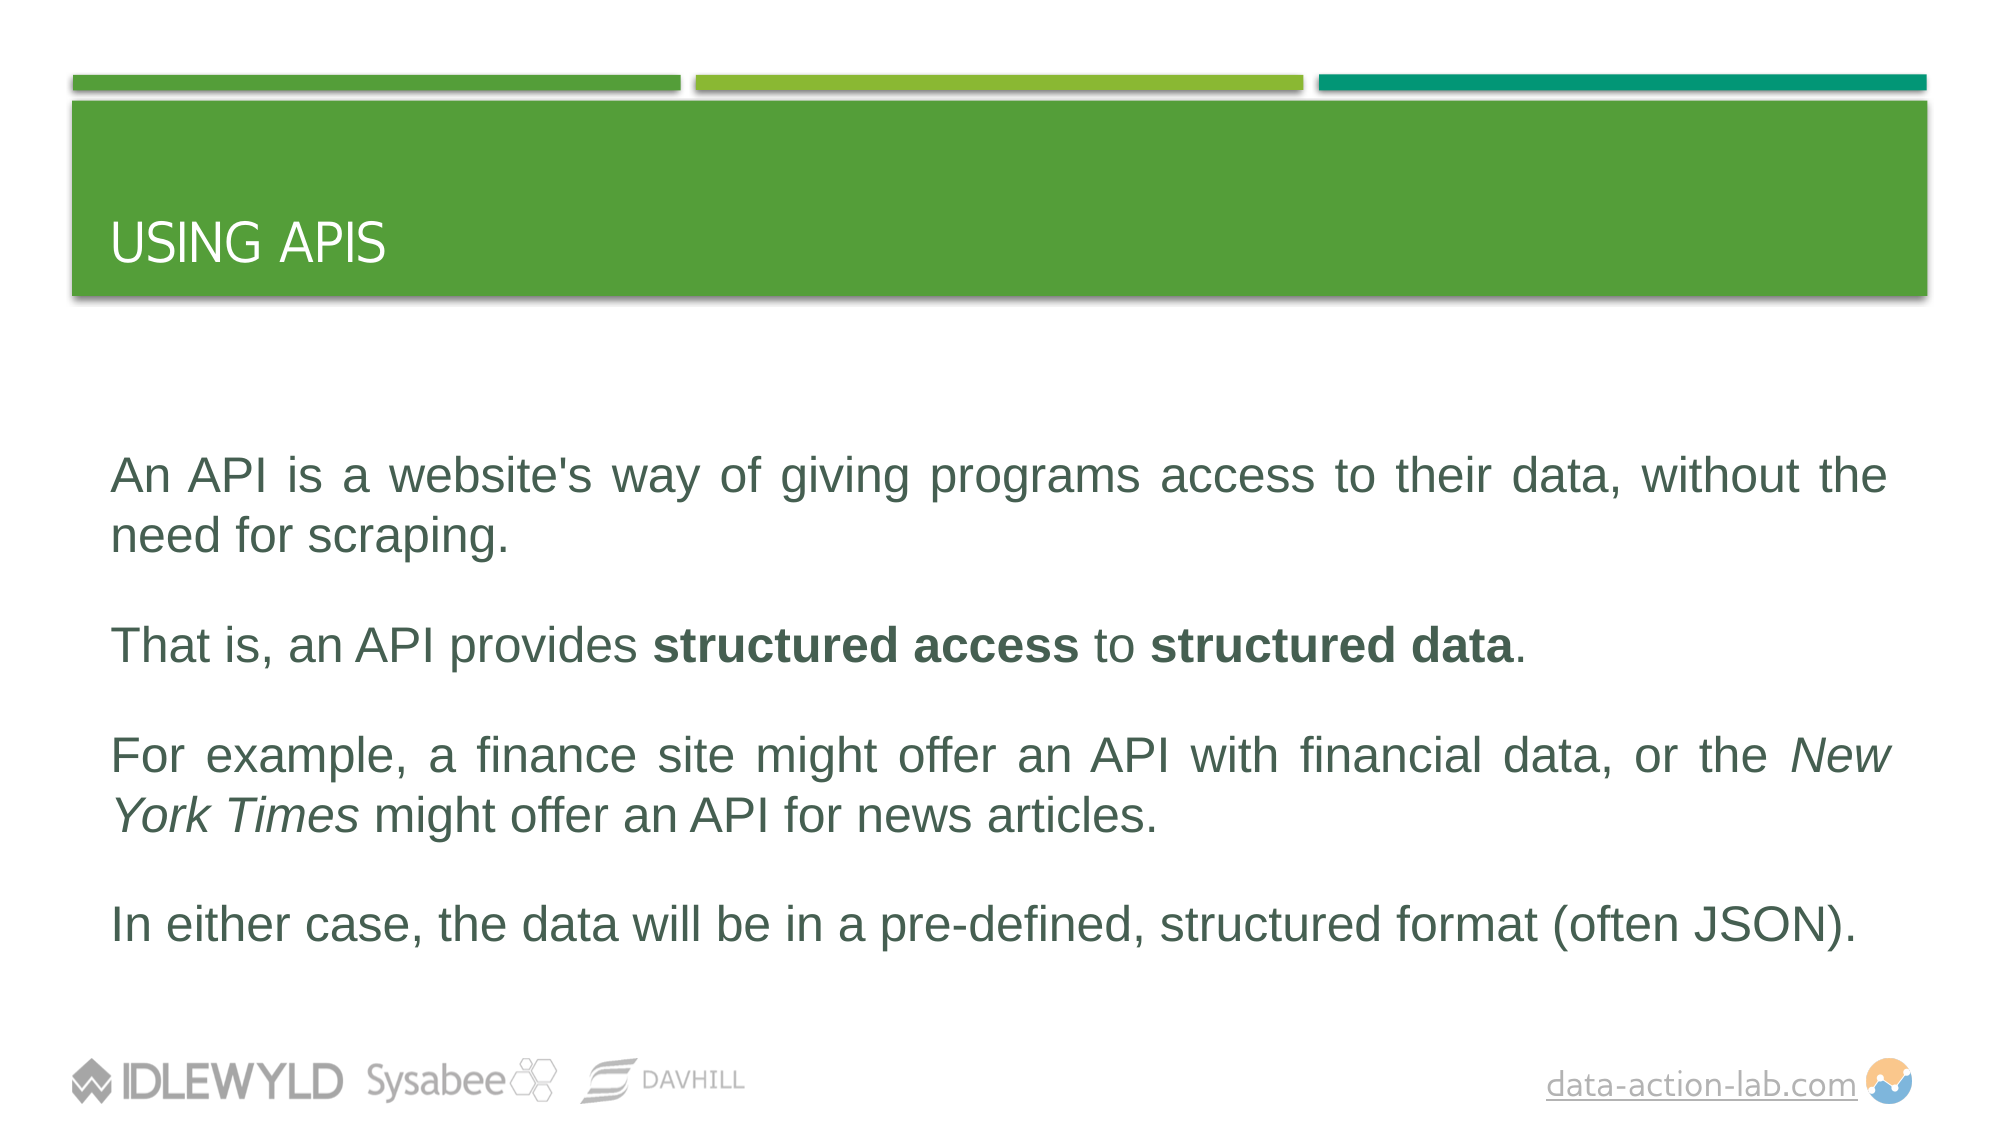

# Using APIs
An API is a website's way of giving programs access to their data, without the need for scraping.

That is, an API provides structured access to structured data.

For example, a finance site might offer an API with financial data, or the New York Times might offer an API for news articles.

In either case, the data will be in a pre-defined, structured format (often JSON).